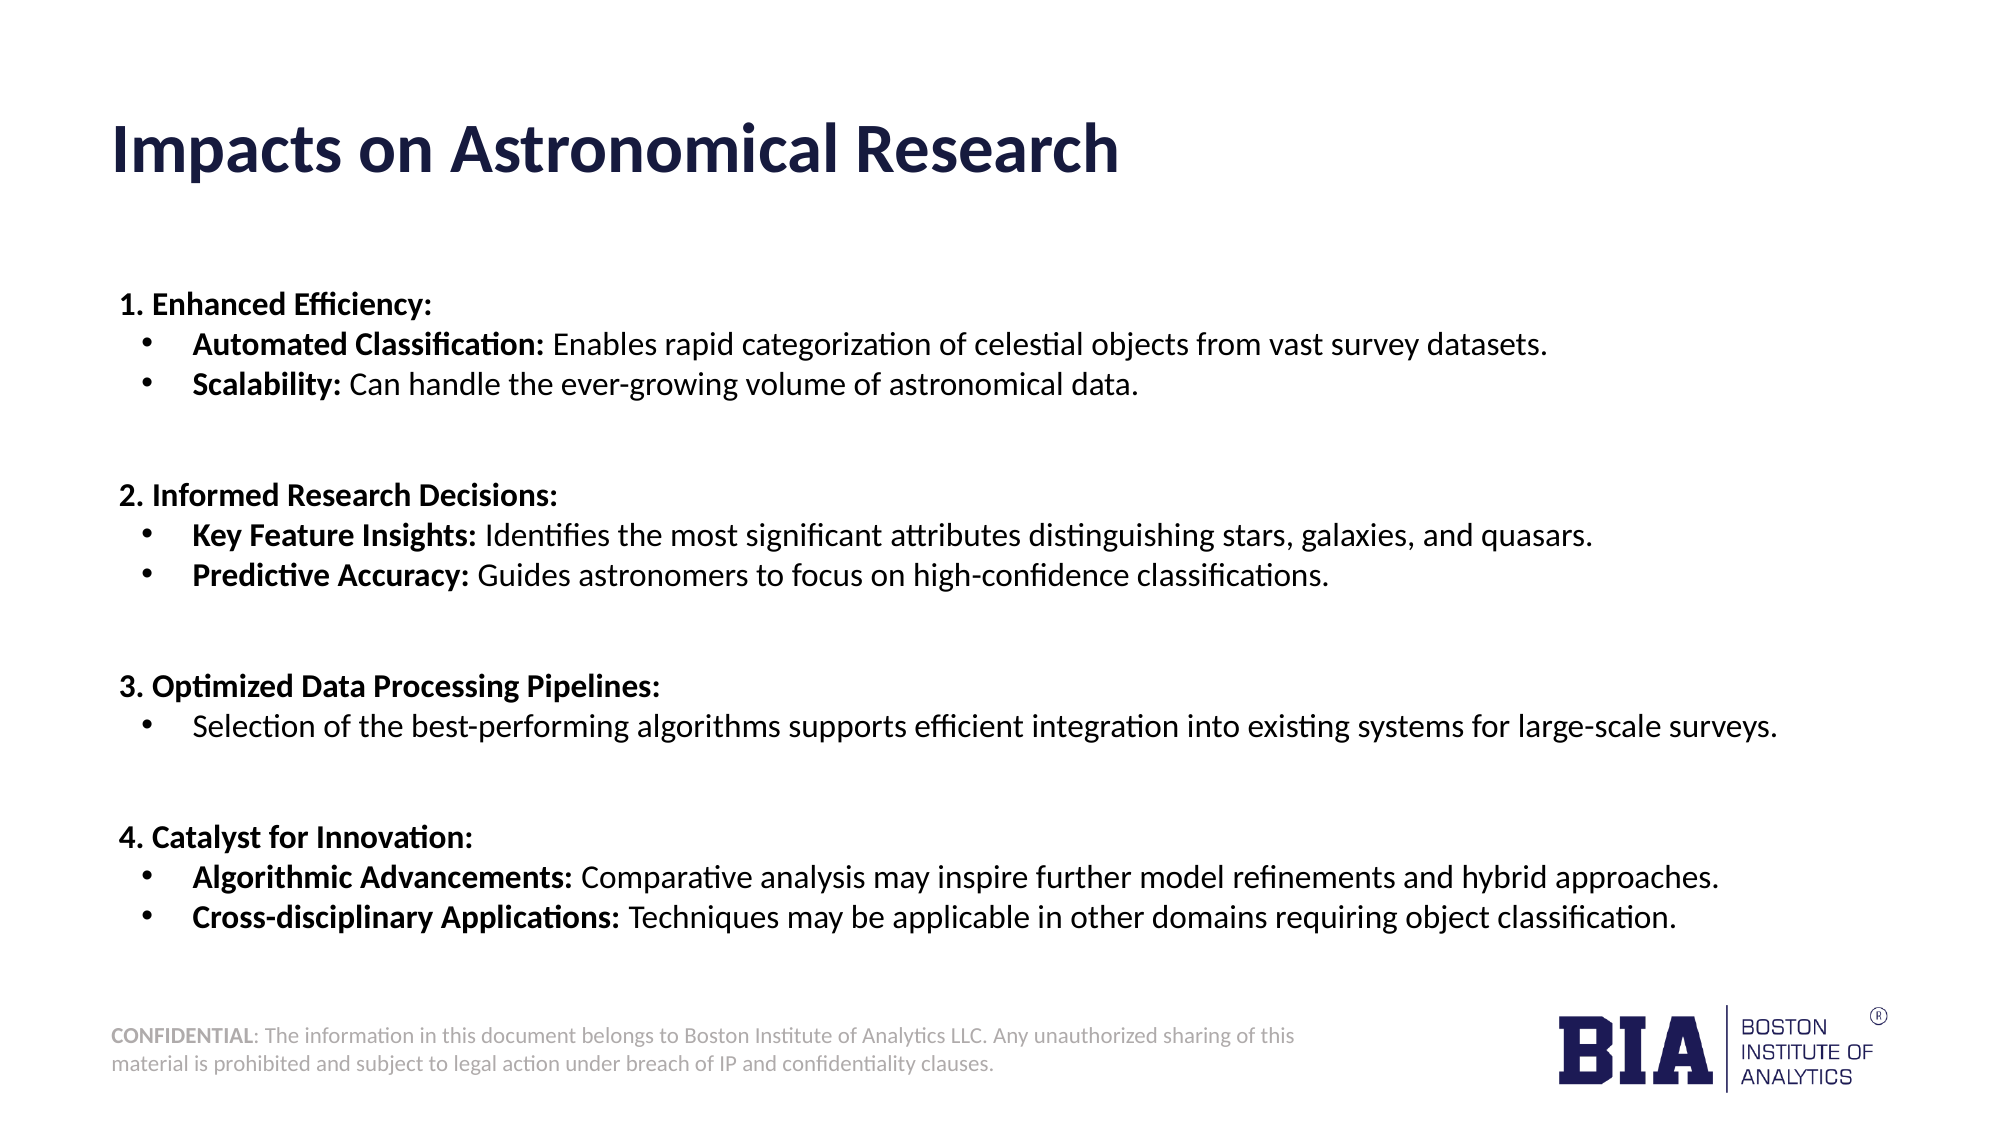

# Impacts on Astronomical Research
1. Enhanced Efficiency:
Automated Classification: Enables rapid categorization of celestial objects from vast survey datasets.
Scalability: Can handle the ever-growing volume of astronomical data.

2. Informed Research Decisions:
Key Feature Insights: Identifies the most significant attributes distinguishing stars, galaxies, and quasars.
Predictive Accuracy: Guides astronomers to focus on high-confidence classifications.

3. Optimized Data Processing Pipelines:
Selection of the best-performing algorithms supports efficient integration into existing systems for large-scale surveys.

4. Catalyst for Innovation:
Algorithmic Advancements: Comparative analysis may inspire further model refinements and hybrid approaches.
Cross-disciplinary Applications: Techniques may be applicable in other domains requiring object classification.